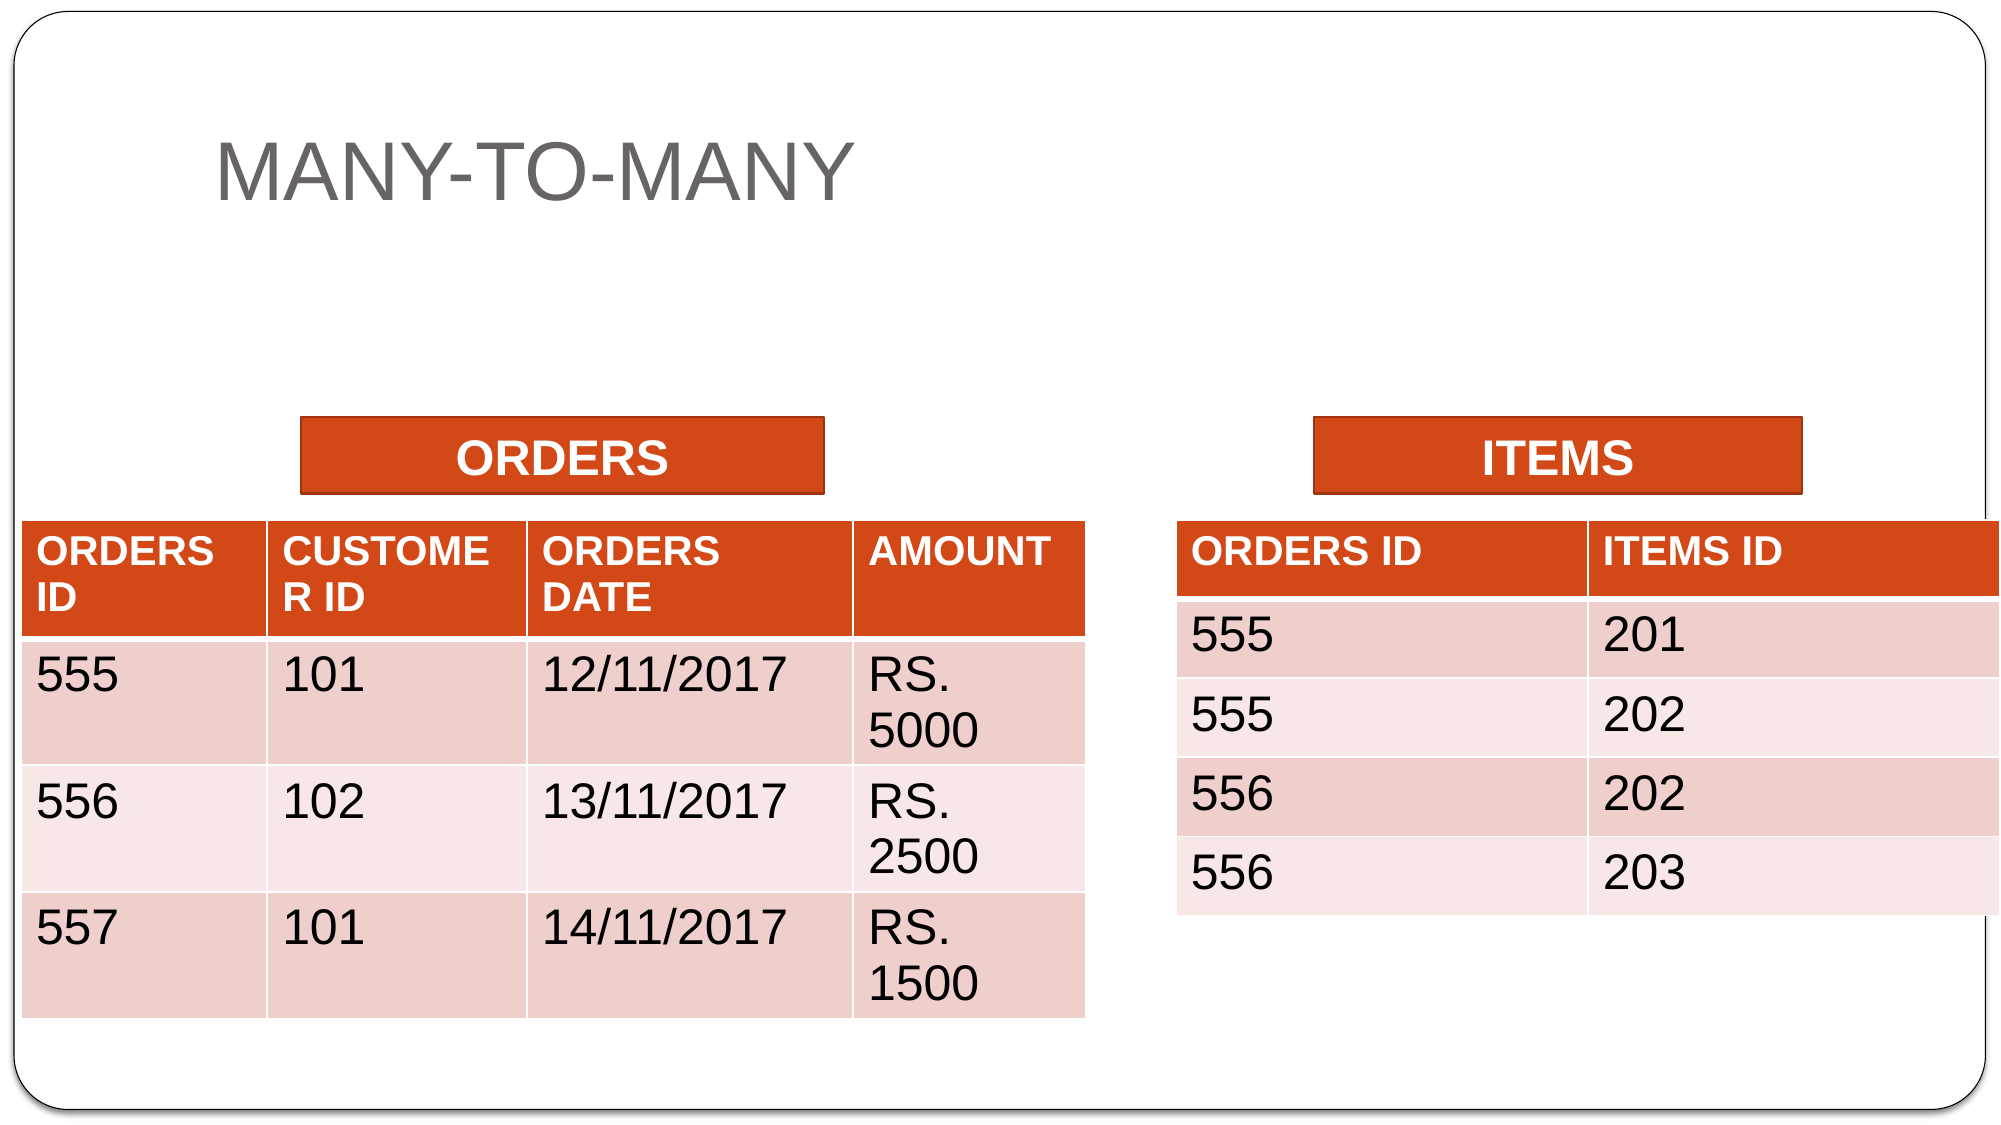

# MANY-TO-MANY
ORDERS
ITEMS
| ORDERS ID | ITEMS ID |
| --- | --- |
| 555 | 201 |
| 555 | 202 |
| 556 | 202 |
| 556 | 203 |
| ORDERS ID | CUSTOMER ID | ORDERS DATE | AMOUNT |
| --- | --- | --- | --- |
| 555 | 101 | 12/11/2017 | RS. 5000 |
| 556 | 102 | 13/11/2017 | RS. 2500 |
| 557 | 101 | 14/11/2017 | RS. 1500 |